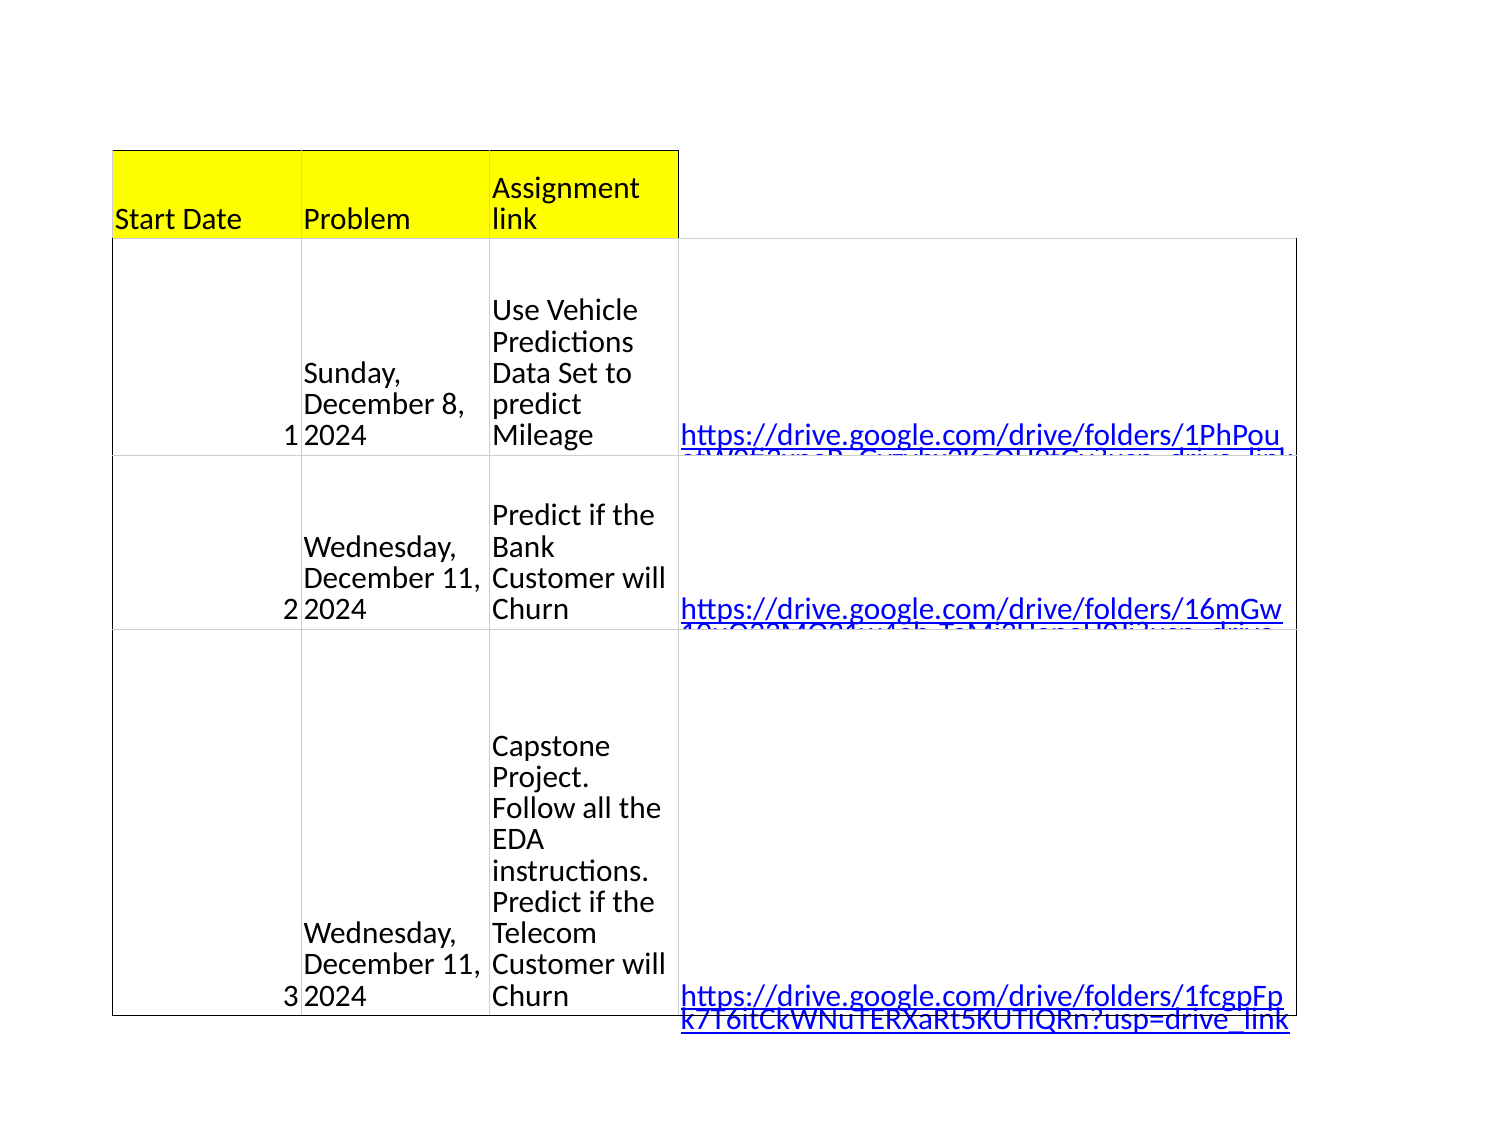

| Start Date | Problem | Assignment link |  |
| --- | --- | --- | --- |
| 1 | Sunday, December 8, 2024 | Use Vehicle Predictions Data Set to predict Mileage | https://drive.google.com/drive/folders/1PhPouatW0fi3xpeP\_Gvzybx2KgQH9tGv?usp=drive\_link |
| 2 | Wednesday, December 11, 2024 | Predict if the Bank Customer will Churn | https://drive.google.com/drive/folders/16mGw10uO22MO21w4eb-TeMi3HapeH0Ji?usp=drive\_link |
| 3 | Wednesday, December 11, 2024 | Capstone Project. Follow all the EDA instructions. Predict if the Telecom Customer will Churn | https://drive.google.com/drive/folders/1fcgpFpk7T6itCkWNuTERXaRt5KUTIQRn?usp=drive\_link |